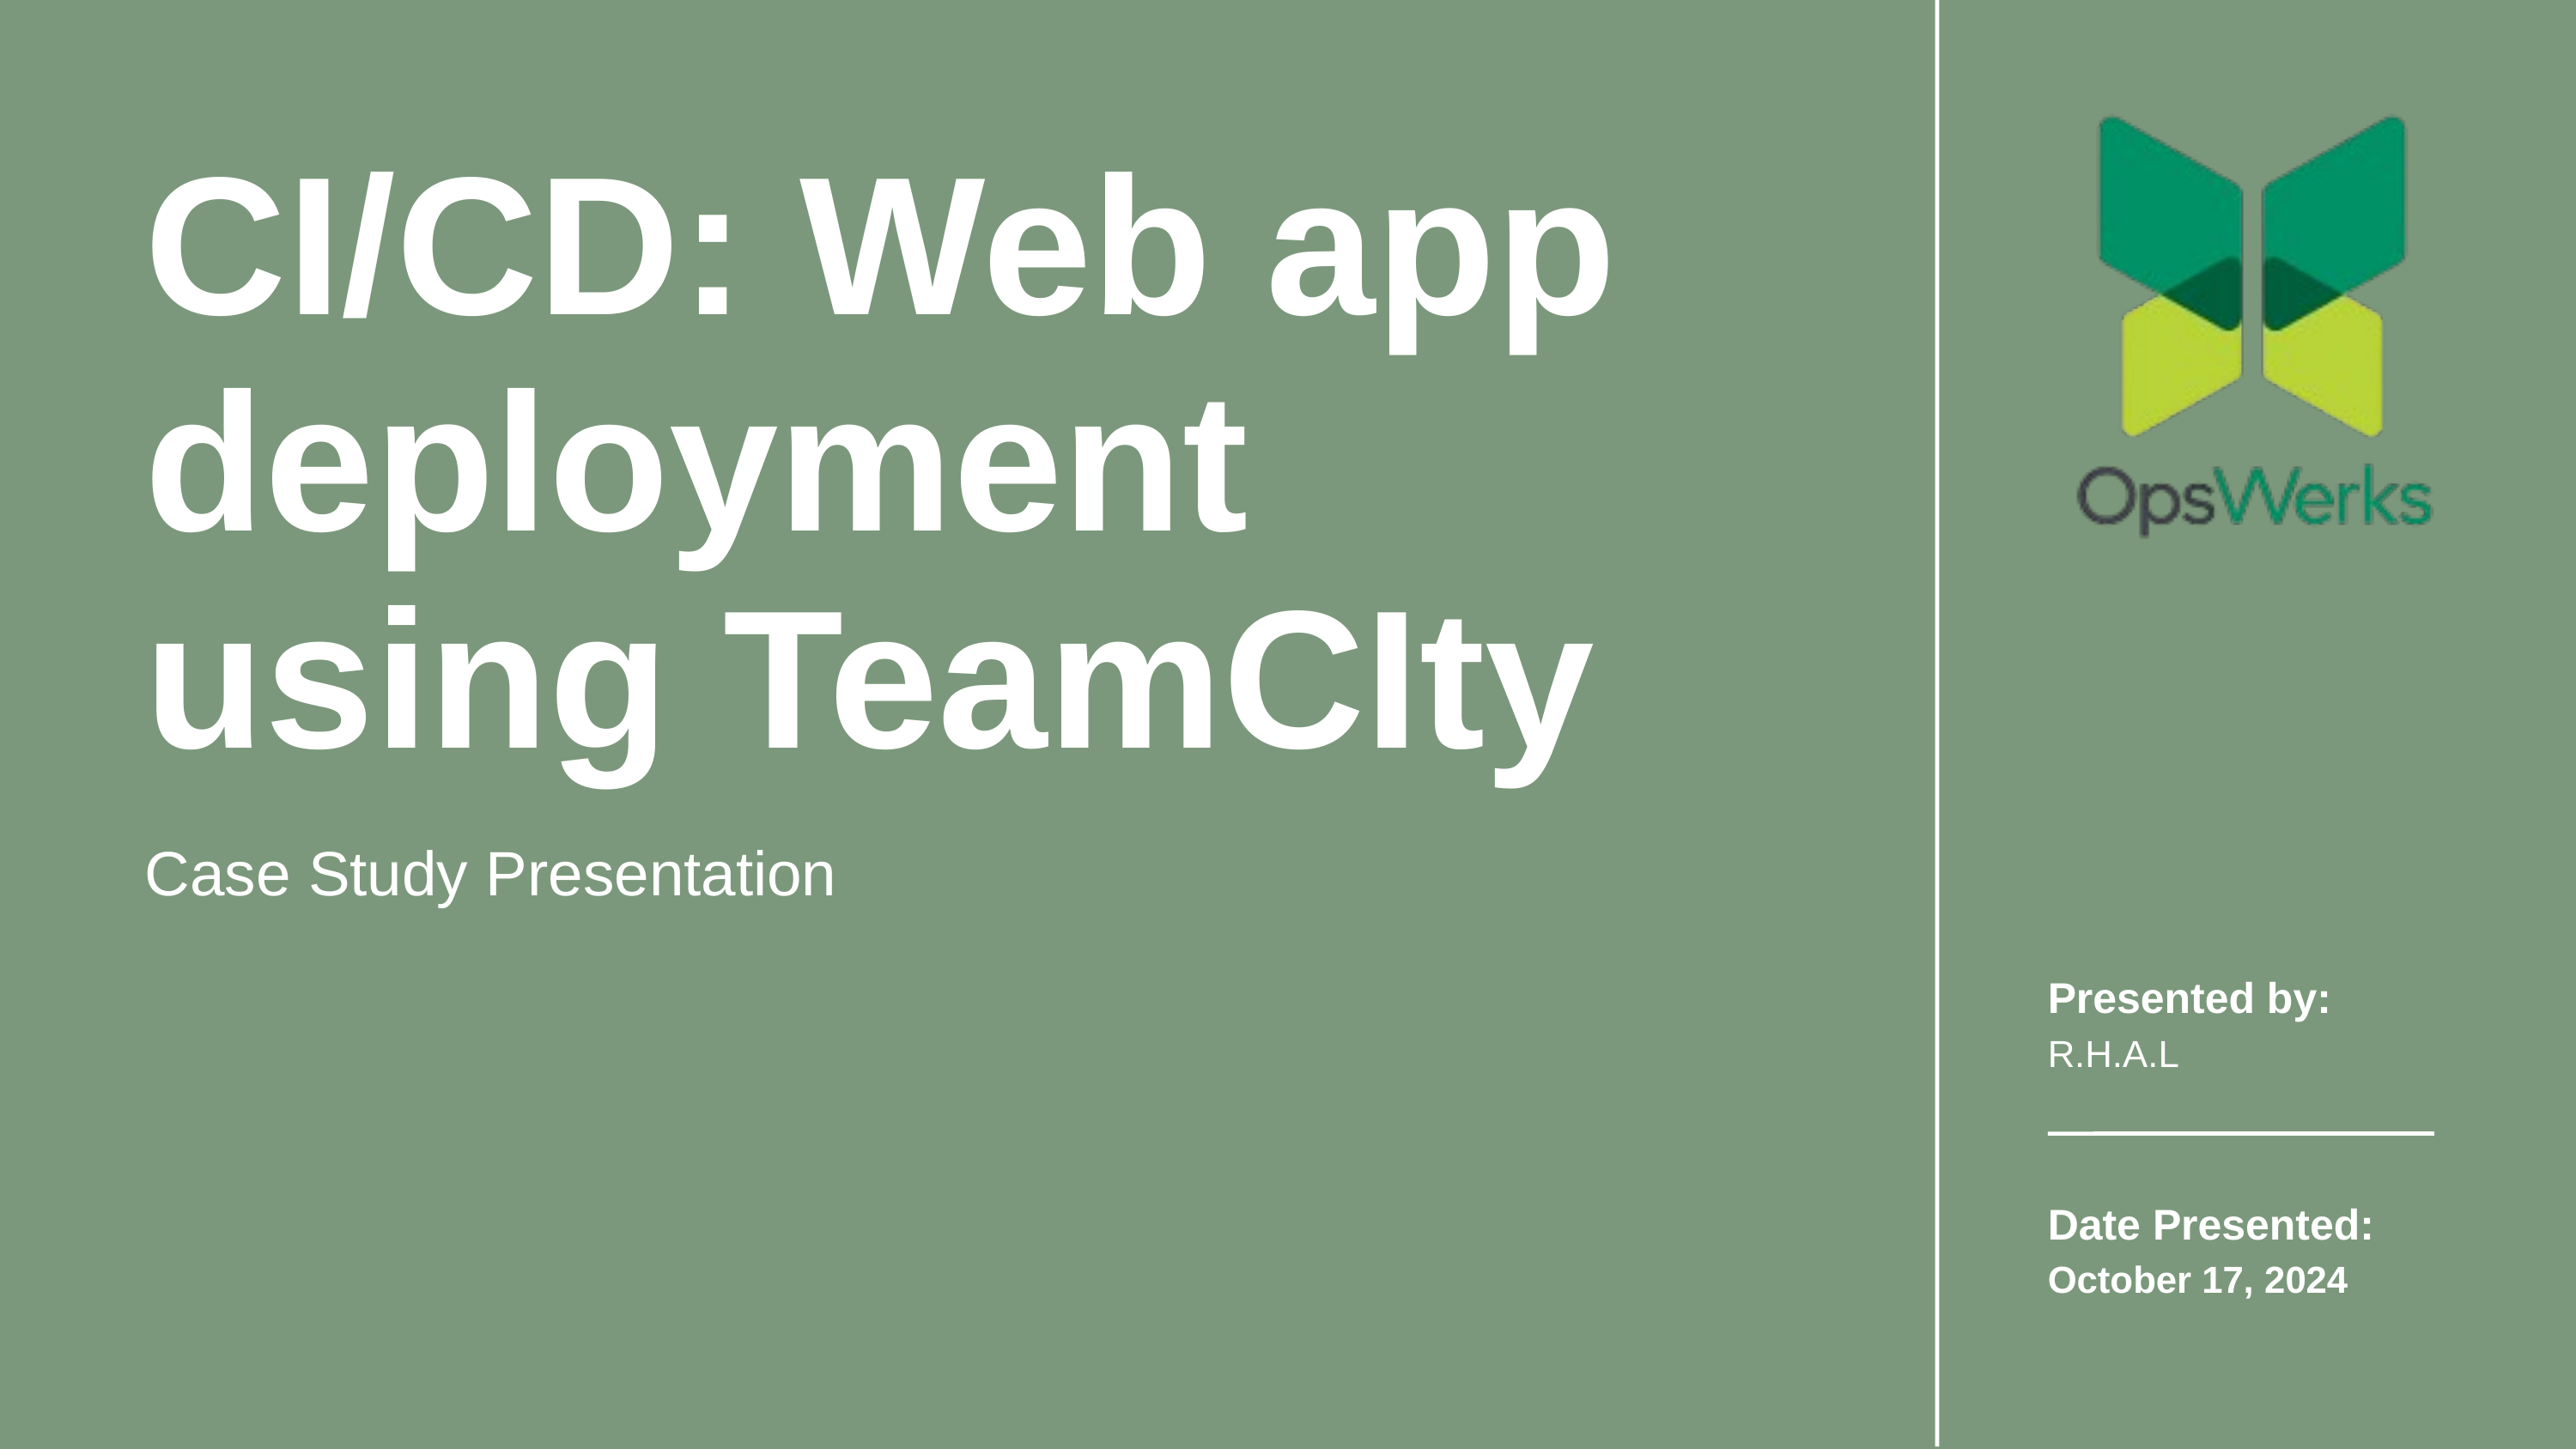

CI/CD: Web app deployment using TeamCIty
Case Study Presentation

Presented by:
R.H.A.L

Date Presented:
October 17, 2024